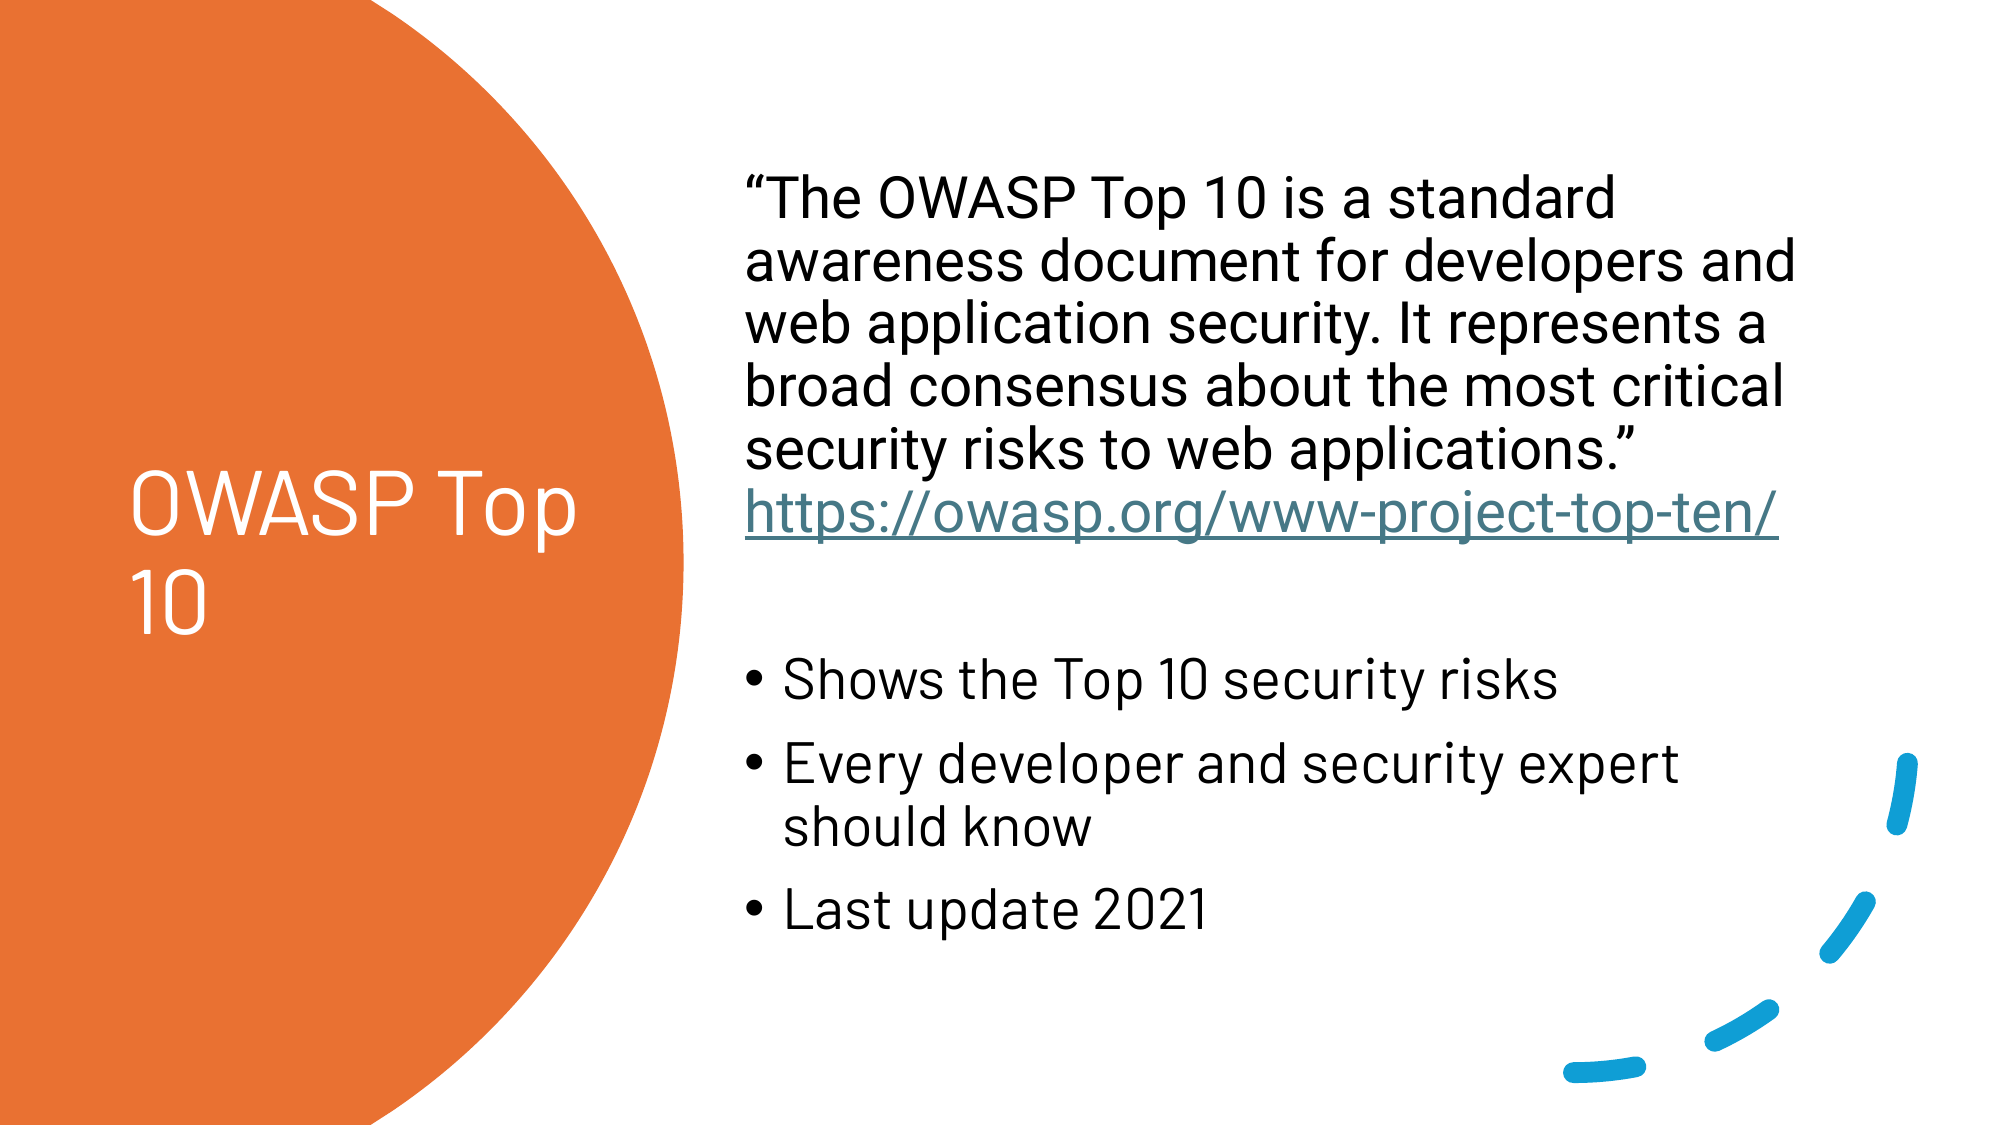

“The OWASP Top 10 is a standard awareness document for developers and web application security. It represents a broad consensus about the most critical security risks to web applications.”
https://owasp.org/www-project-top-ten/

Shows the Top 10 security risks
Every developer and security expert should know
Last update 2021
# OWASP Top 10